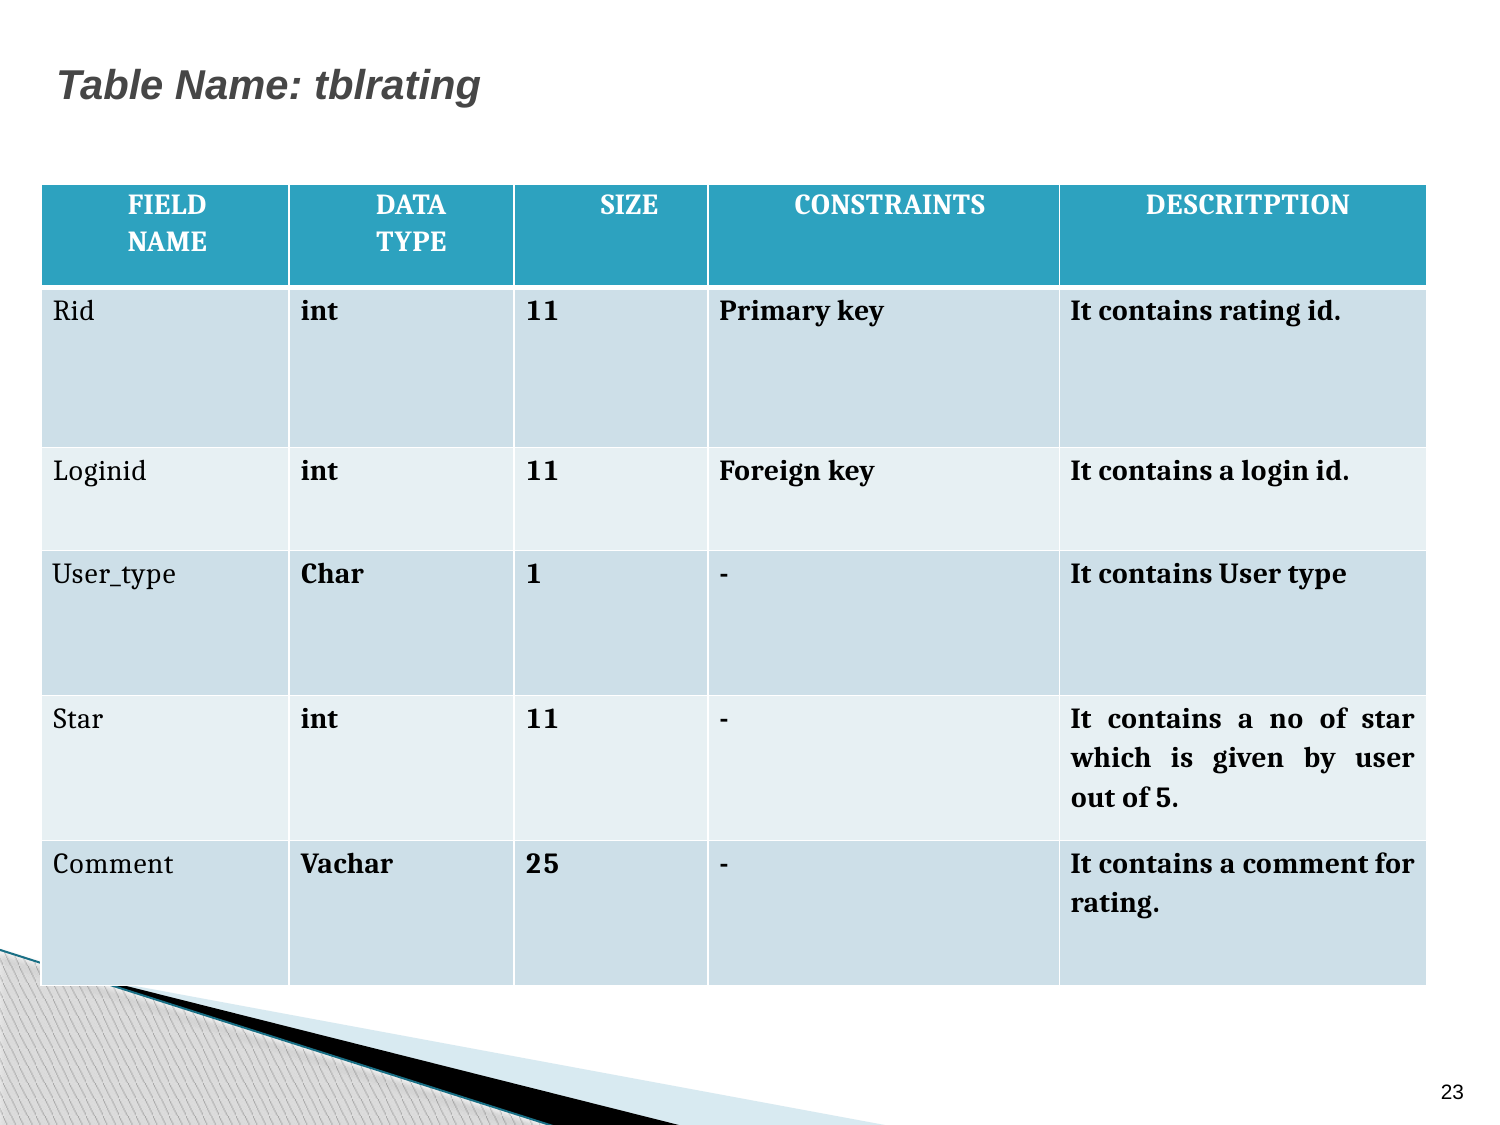

# Table Name: tblrating
| FIELD NAME | DATA TYPE | SIZE | CONSTRAINTS | DESCRITPTION |
| --- | --- | --- | --- | --- |
| Rid | int | 11 | Primary key | It contains rating id. |
| Loginid | int | 11 | Foreign key | It contains a login id. |
| User\_type | Char | 1 | - | It contains User type |
| Star | int | 11 | - | It contains a no of star which is given by user out of 5. |
| Comment | Vachar | 25 | - | It contains a comment for rating. |
23